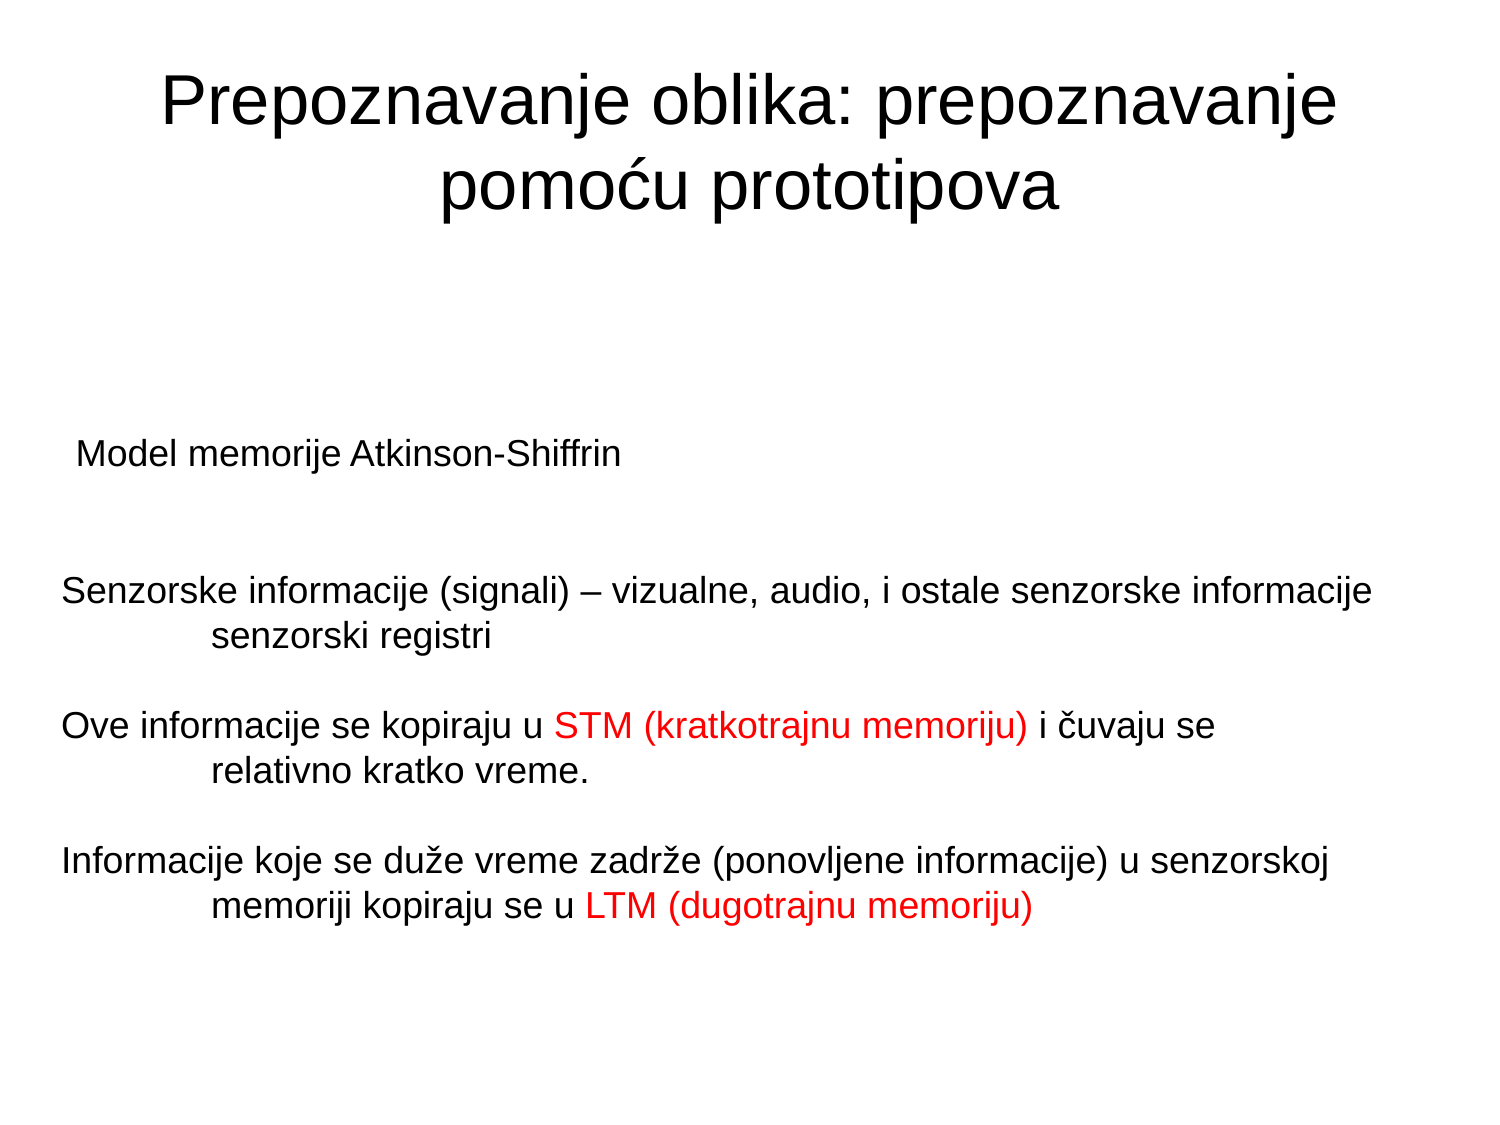

# Prepoznavanje oblika: prepoznavanje pomoću prototipova
Model memorije Atkinson-Shiffrin
Senzorske informacije (signali) – vizualne, audio, i ostale senzorske informacije
	senzorski registri

Ove informacije se kopiraju u STM (kratkotrajnu memoriju) i čuvaju se
  	relativno kratko vreme.

Informacije koje se duže vreme zadrže (ponovljene informacije) u senzorskoj
	memoriji kopiraju se u LTM (dugotrajnu memoriju)